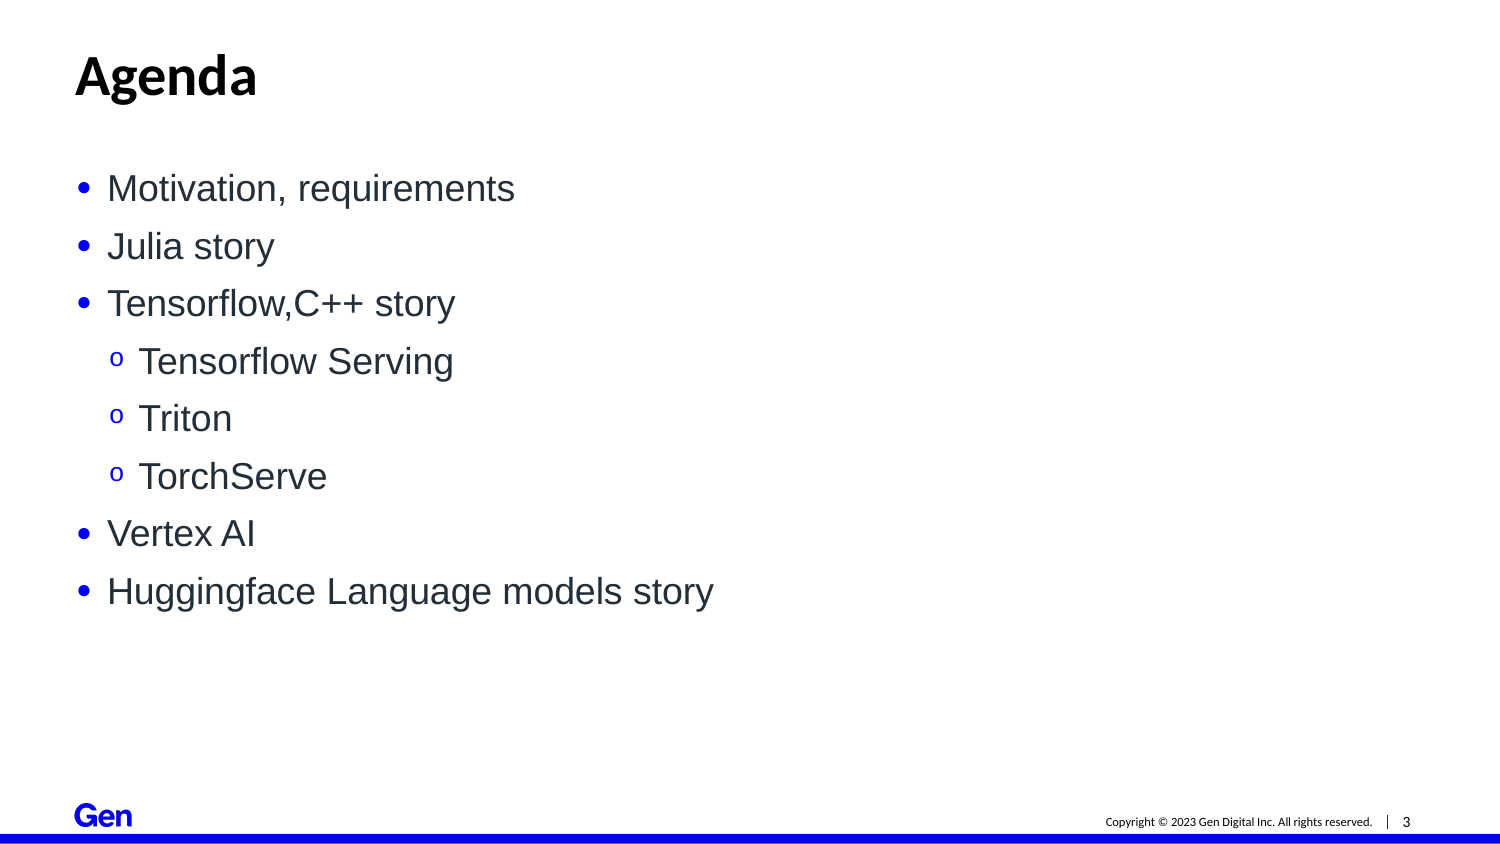

# Agenda
Motivation, requirements
Julia story
Tensorflow,C++ story
Tensorflow Serving
Triton
TorchServe
Vertex AI
Huggingface Language models story
3
Copyright © 2023 Gen Digital Inc. All rights reserved.